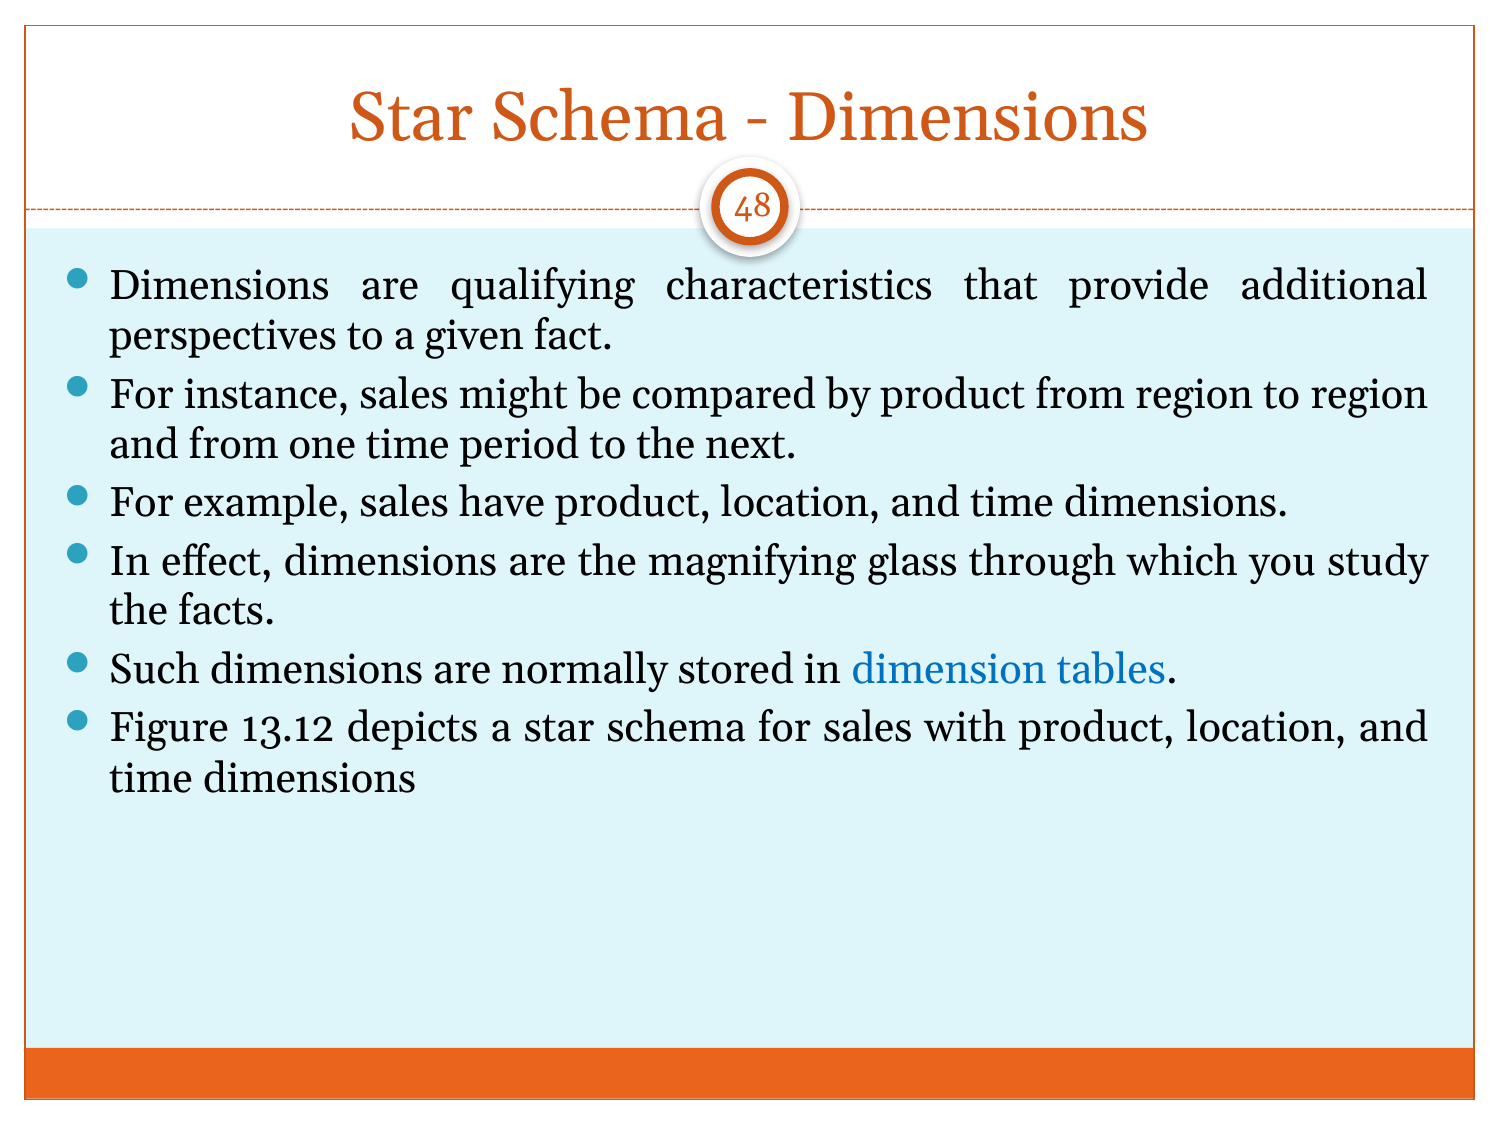

# Star Schema - Dimensions
48
Dimensions are qualifying characteristics that provide additional perspectives to a given fact.
For instance, sales might be compared by product from region to region and from one time period to the next.
For example, sales have product, location, and time dimensions.
In effect, dimensions are the magnifying glass through which you study the facts.
Such dimensions are normally stored in dimension tables.
Figure 13.12 depicts a star schema for sales with product, location, and time dimensions